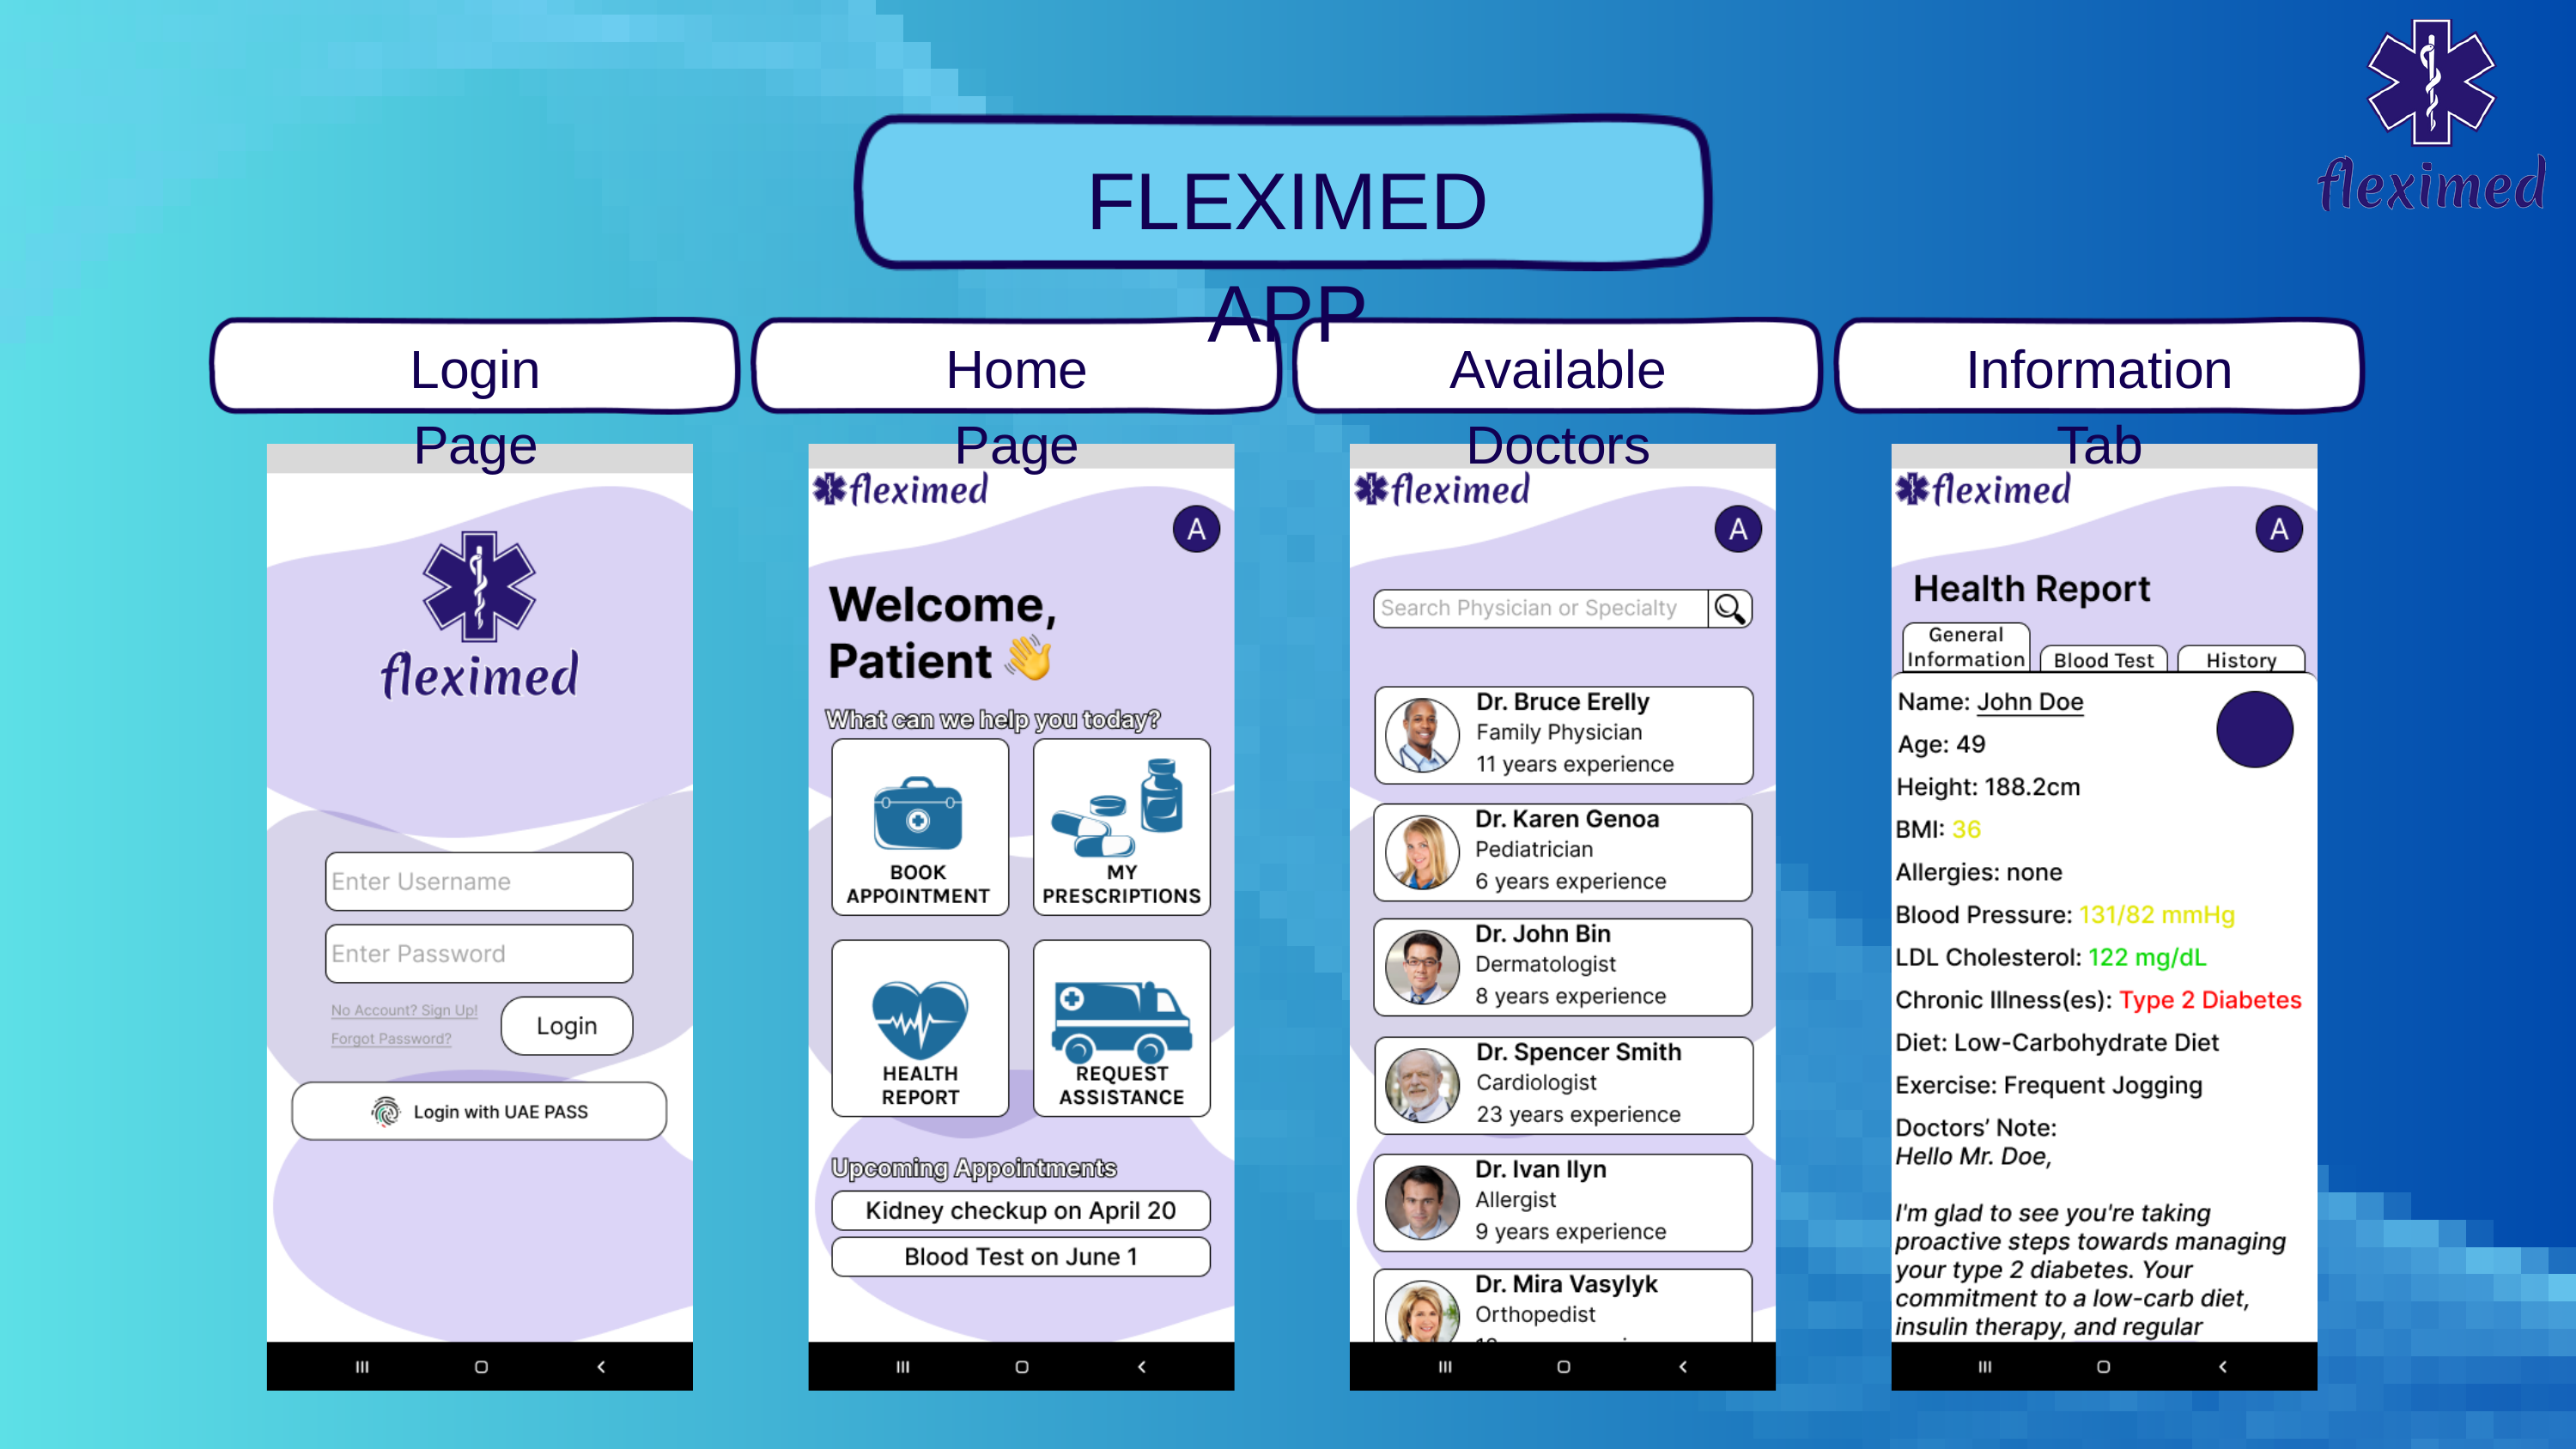

FLEXIMED APP

Login Page
Home Page
Available Doctors
Information Tab